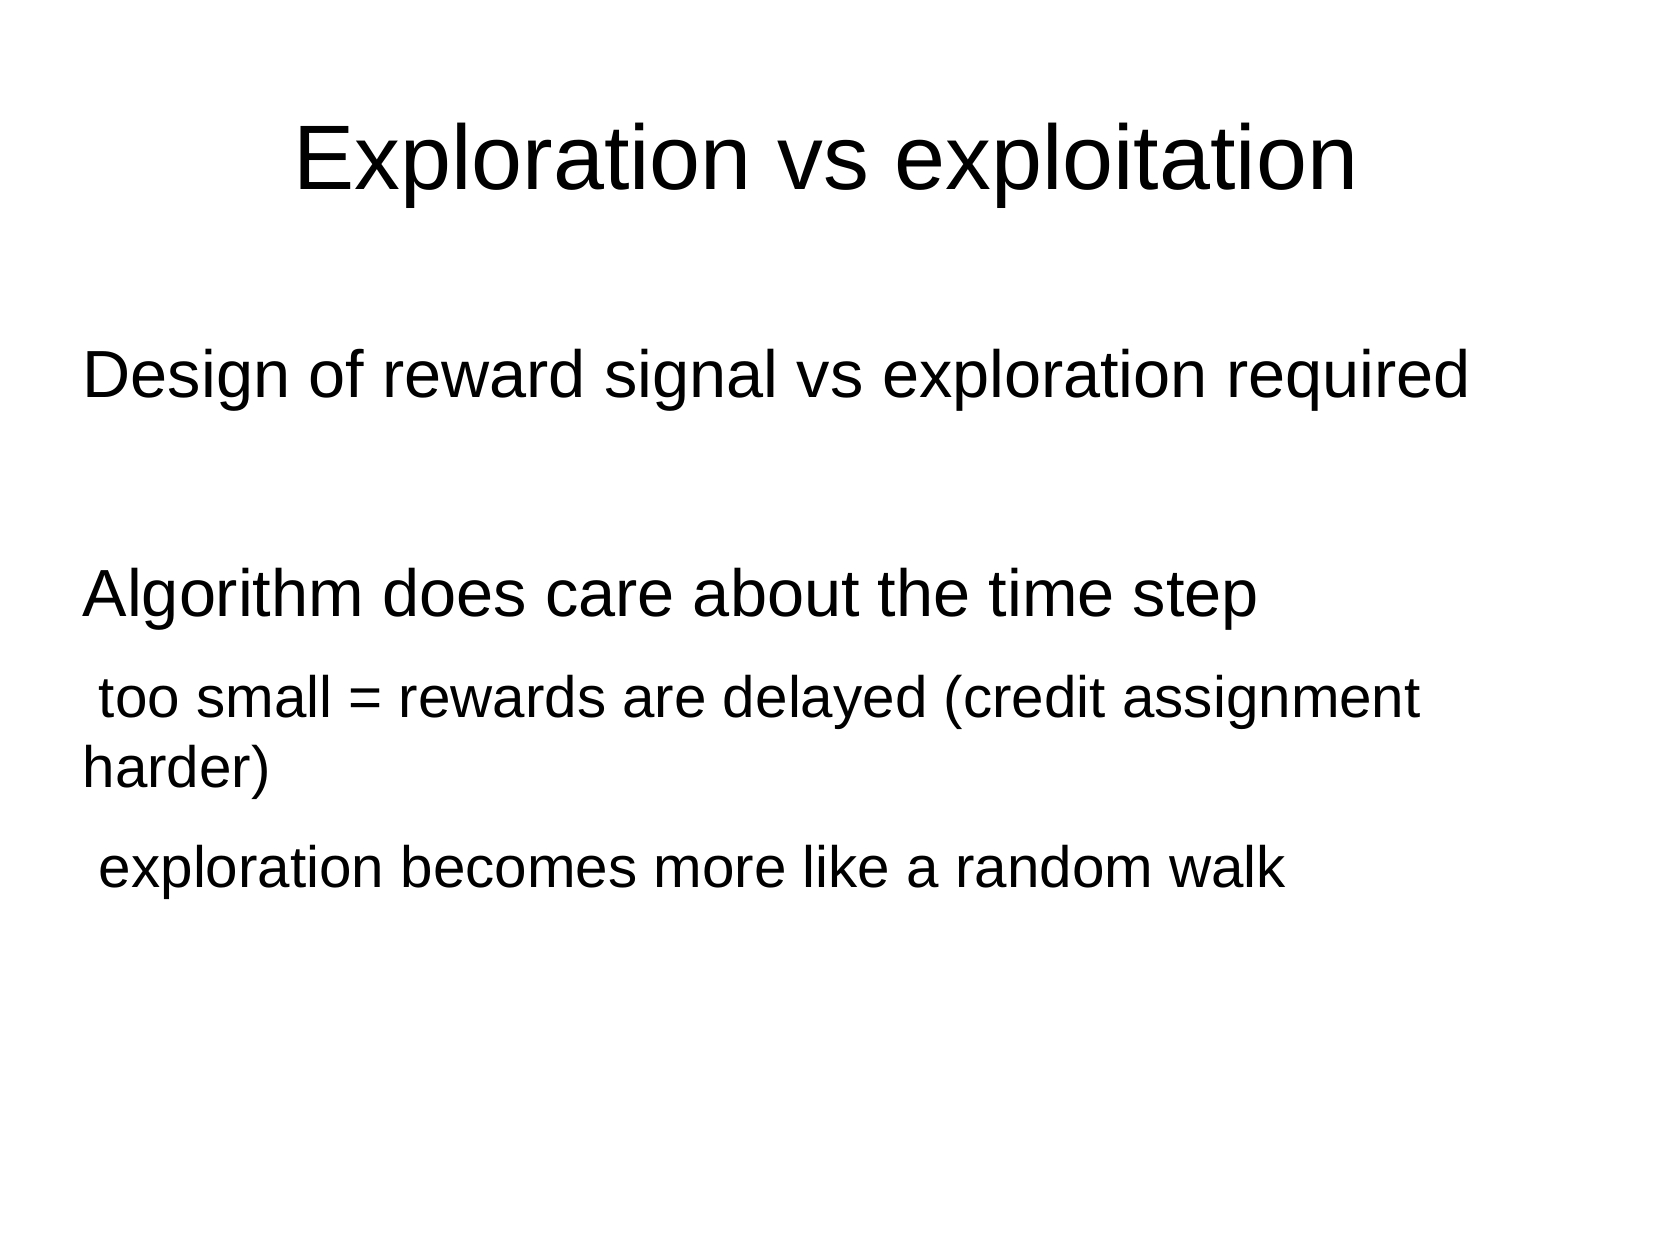

Exploration vs exploitation
Design of reward signal vs exploration required

Algorithm does care about the time step
 too small = rewards are delayed (credit assignment harder)
 exploration becomes more like a random walk